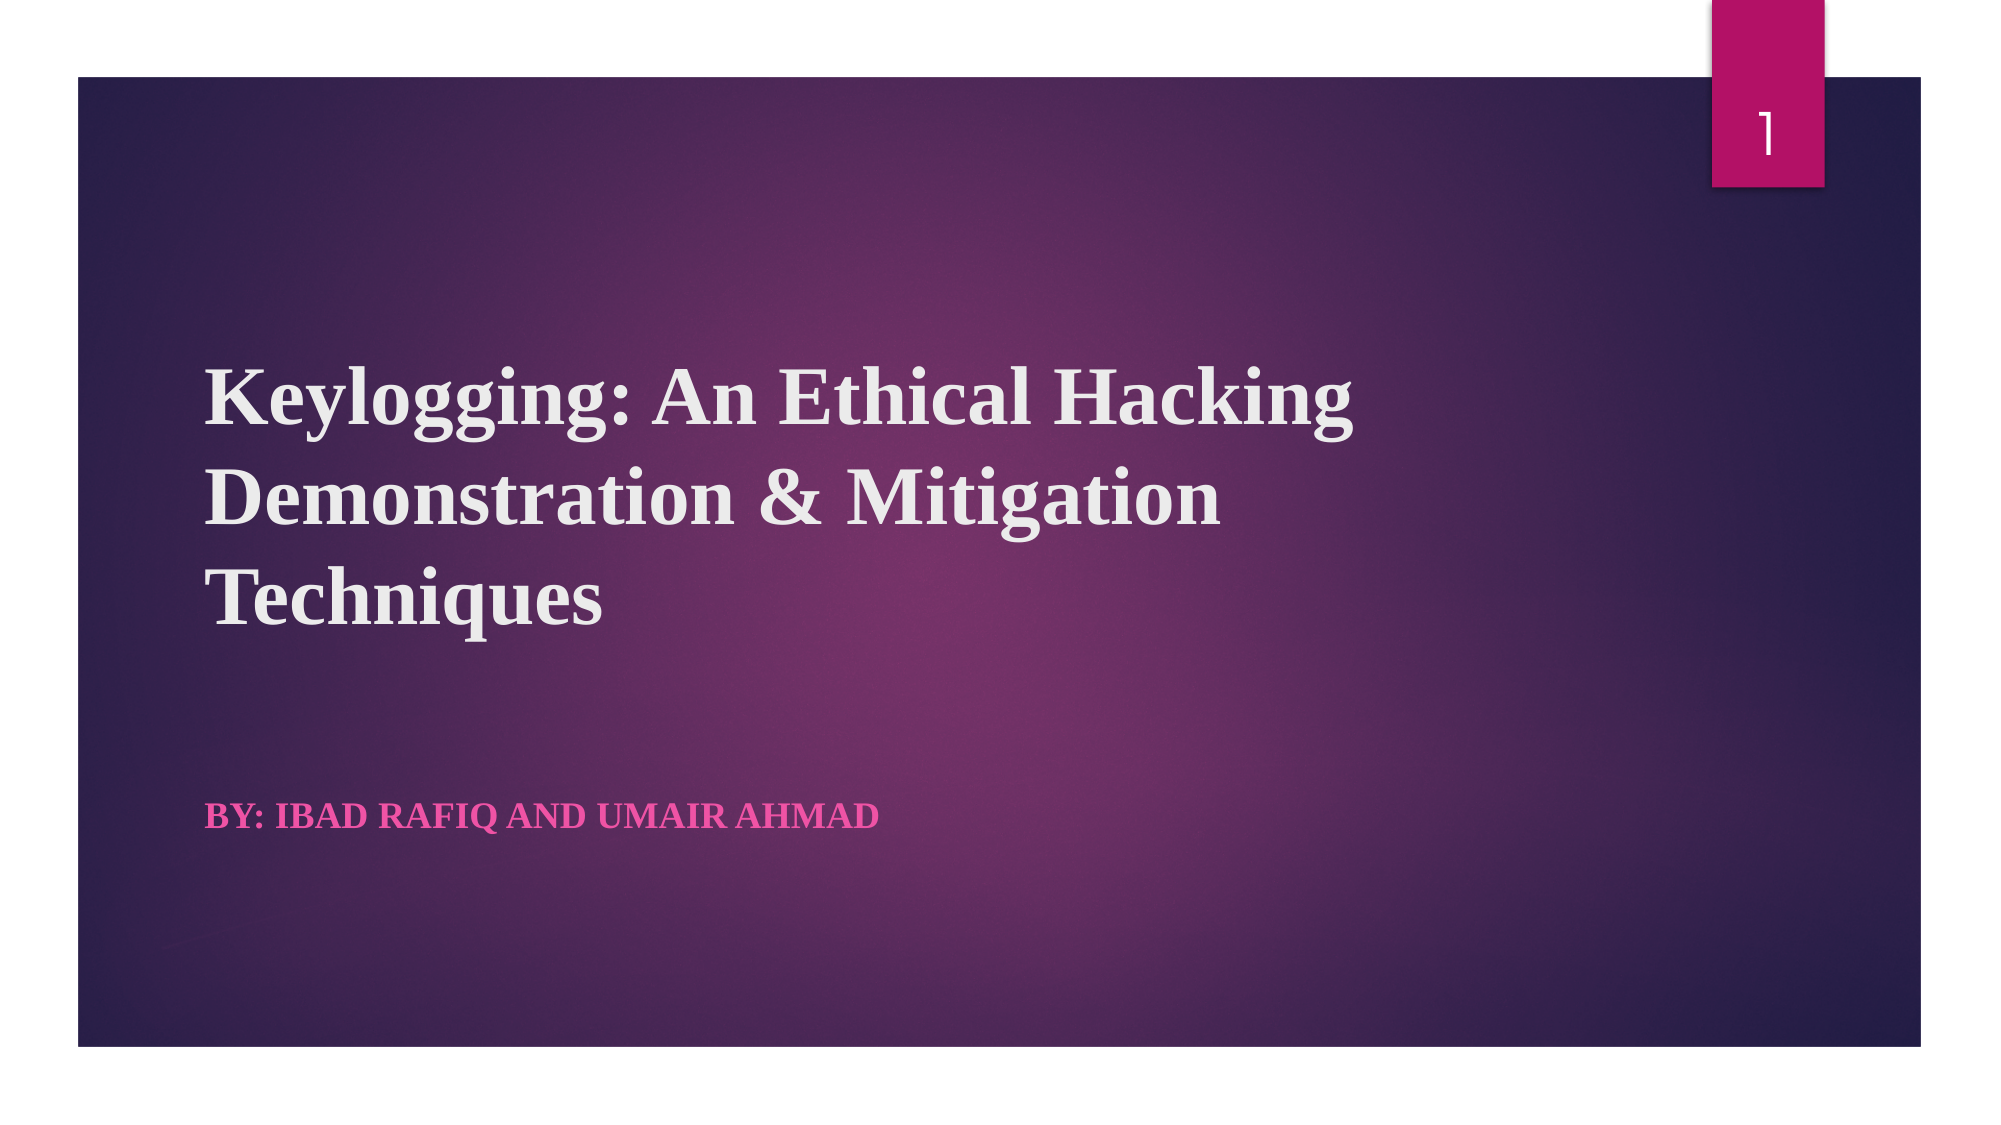

1
# Keylogging: An Ethical Hacking Demonstration & Mitigation Techniques
BY: Ibad Rafiq and Umair ahmad